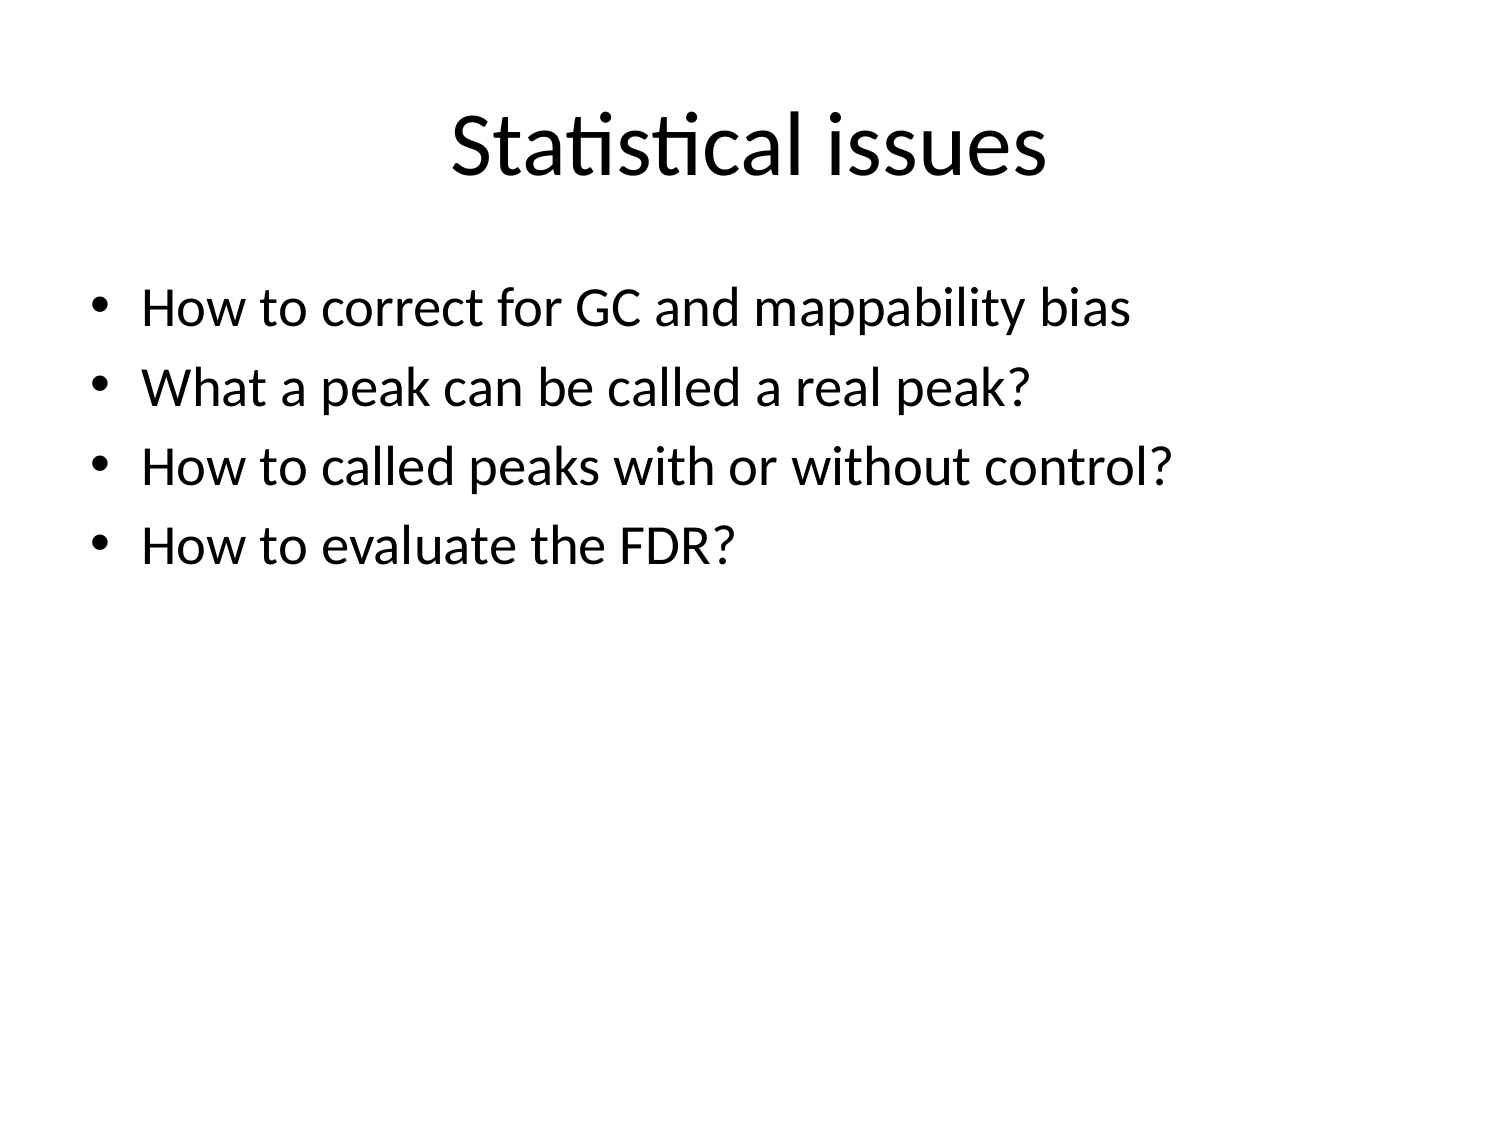

# Statistical issues
How to correct for GC and mappability bias
What a peak can be called a real peak?
How to called peaks with or without control?
How to evaluate the FDR?